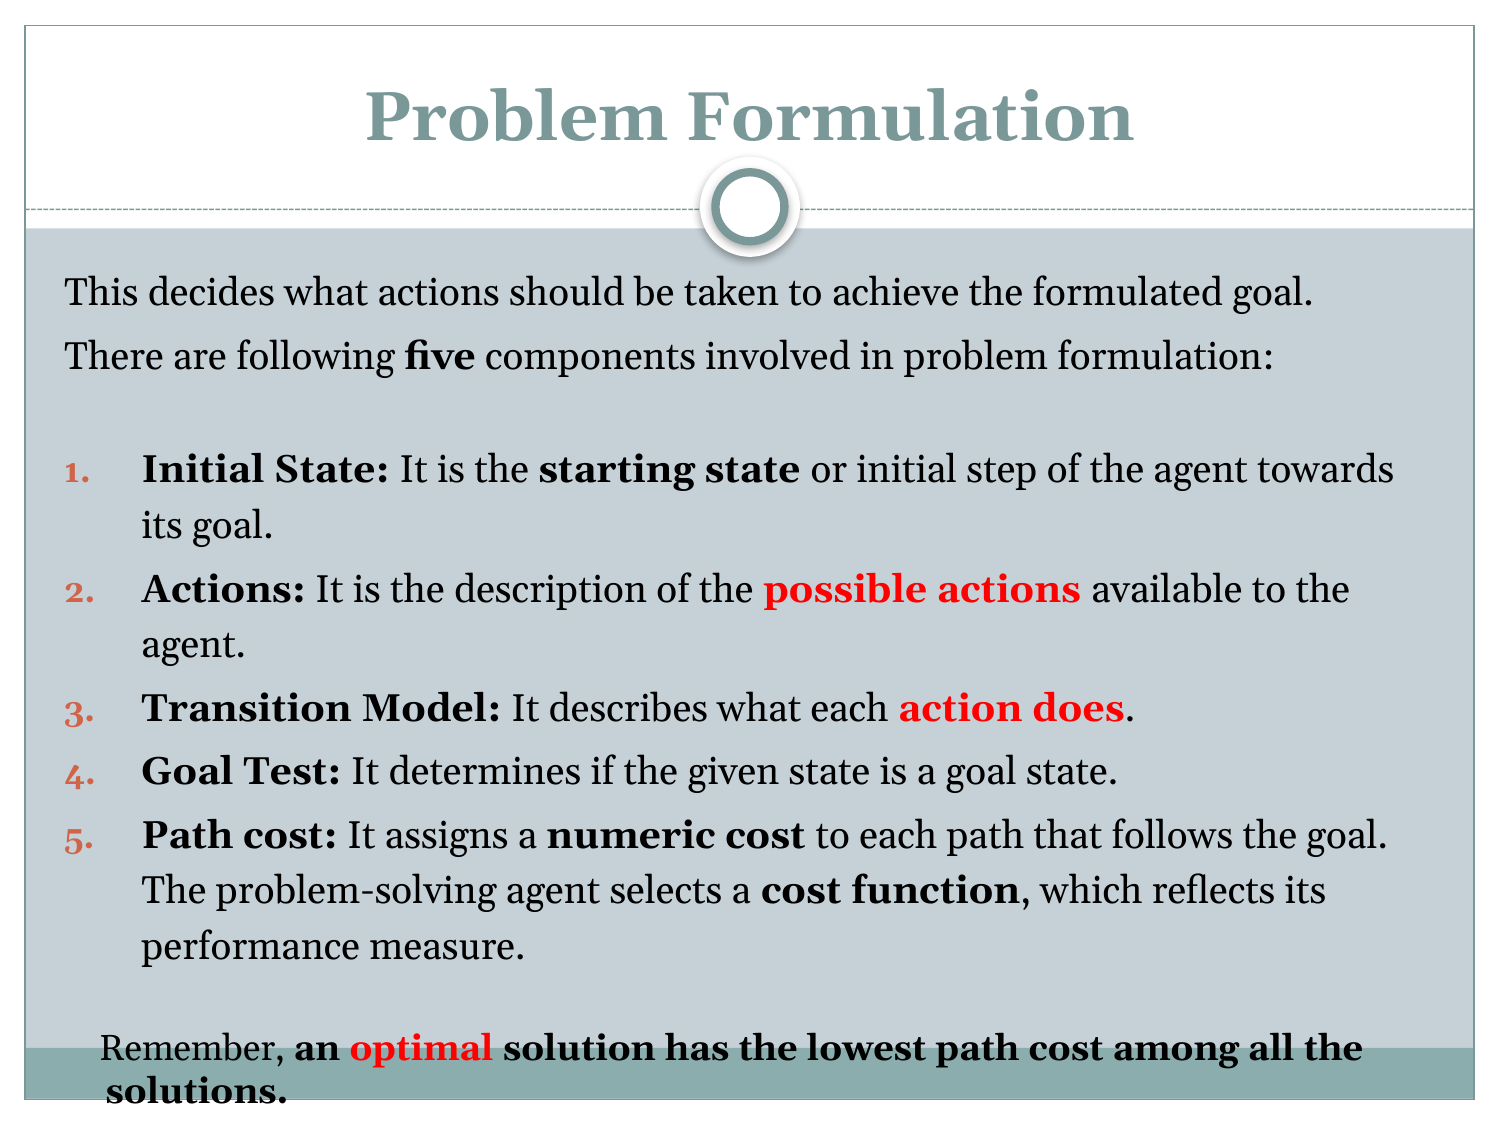

# Problem Formulation
This decides what actions should be taken to achieve the formulated goal.
There are following five components involved in problem formulation:

Initial State: It is the starting state or initial step of the agent towards its goal.
Actions: It is the description of the possible actions available to the agent.
Transition Model: It describes what each action does.
Goal Test: It determines if the given state is a goal state.
Path cost: It assigns a numeric cost to each path that follows the goal. The problem-solving agent selects a cost function, which reflects its performance measure.

    Remember, an optimal solution has the lowest path cost among all the solutions.